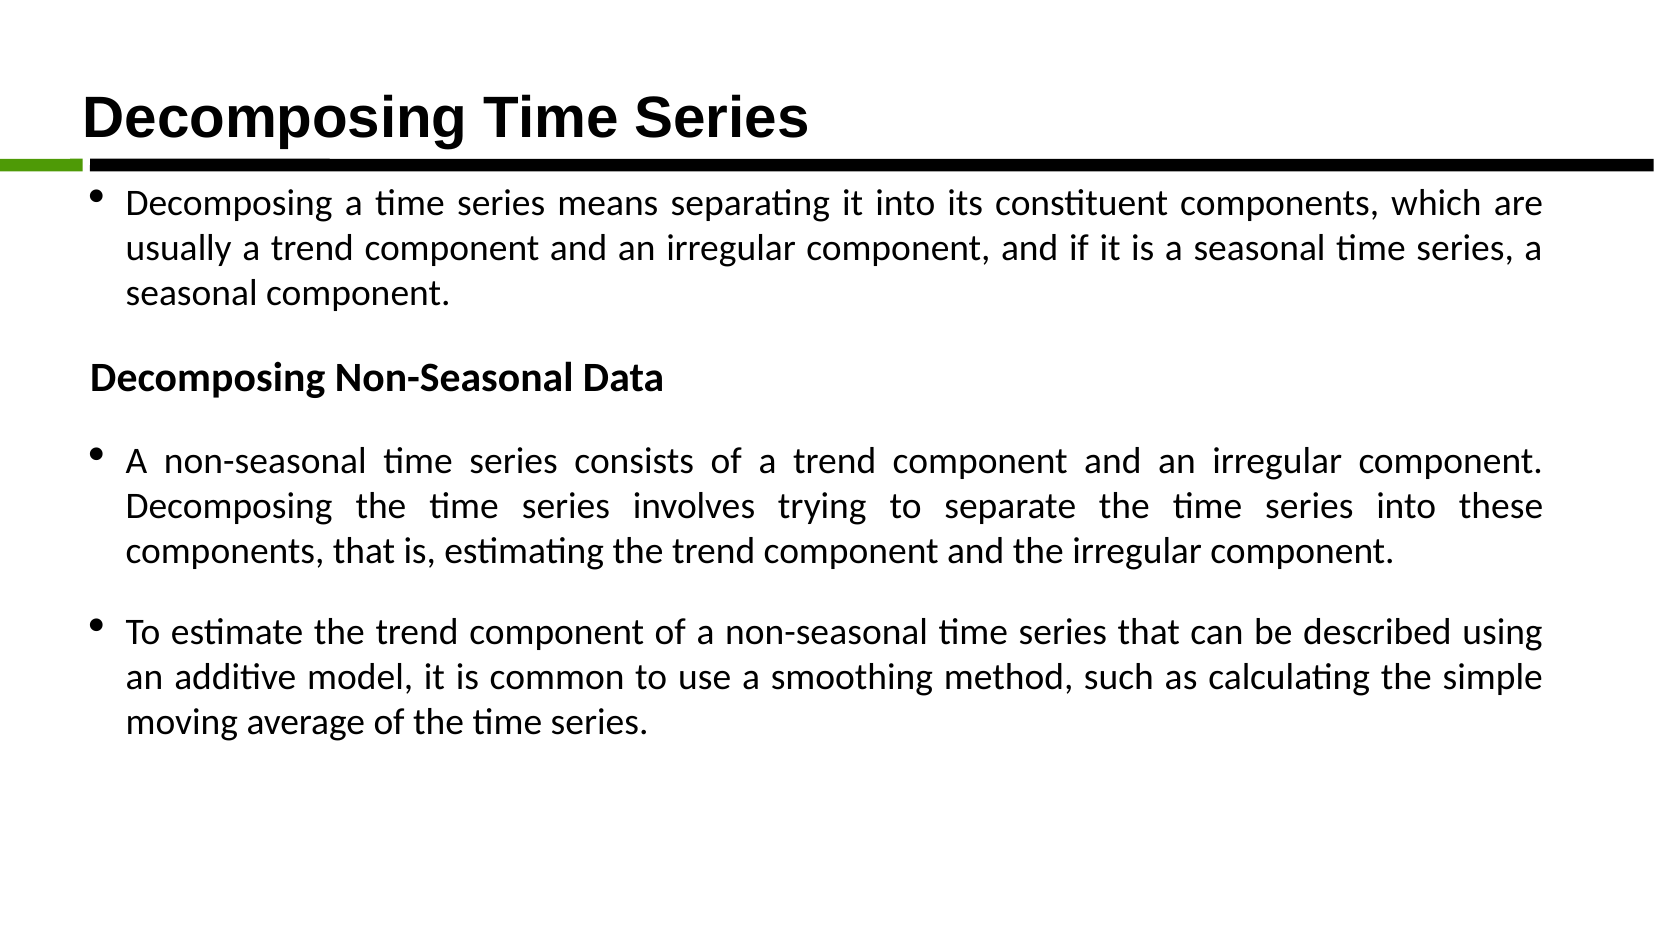

Decomposing Time Series

Decomposing a time series means separating it into its constituent components, which are usually a trend component and an irregular component, and if it is a seasonal time series, a seasonal component.
Decomposing Non-Seasonal Data
A non-seasonal time series consists of a trend component and an irregular component. Decomposing the time series involves trying to separate the time series into these components, that is, estimating the trend component and the irregular component.
To estimate the trend component of a non-seasonal time series that can be described using an additive model, it is common to use a smoothing method, such as calculating the simple moving average of the time series.